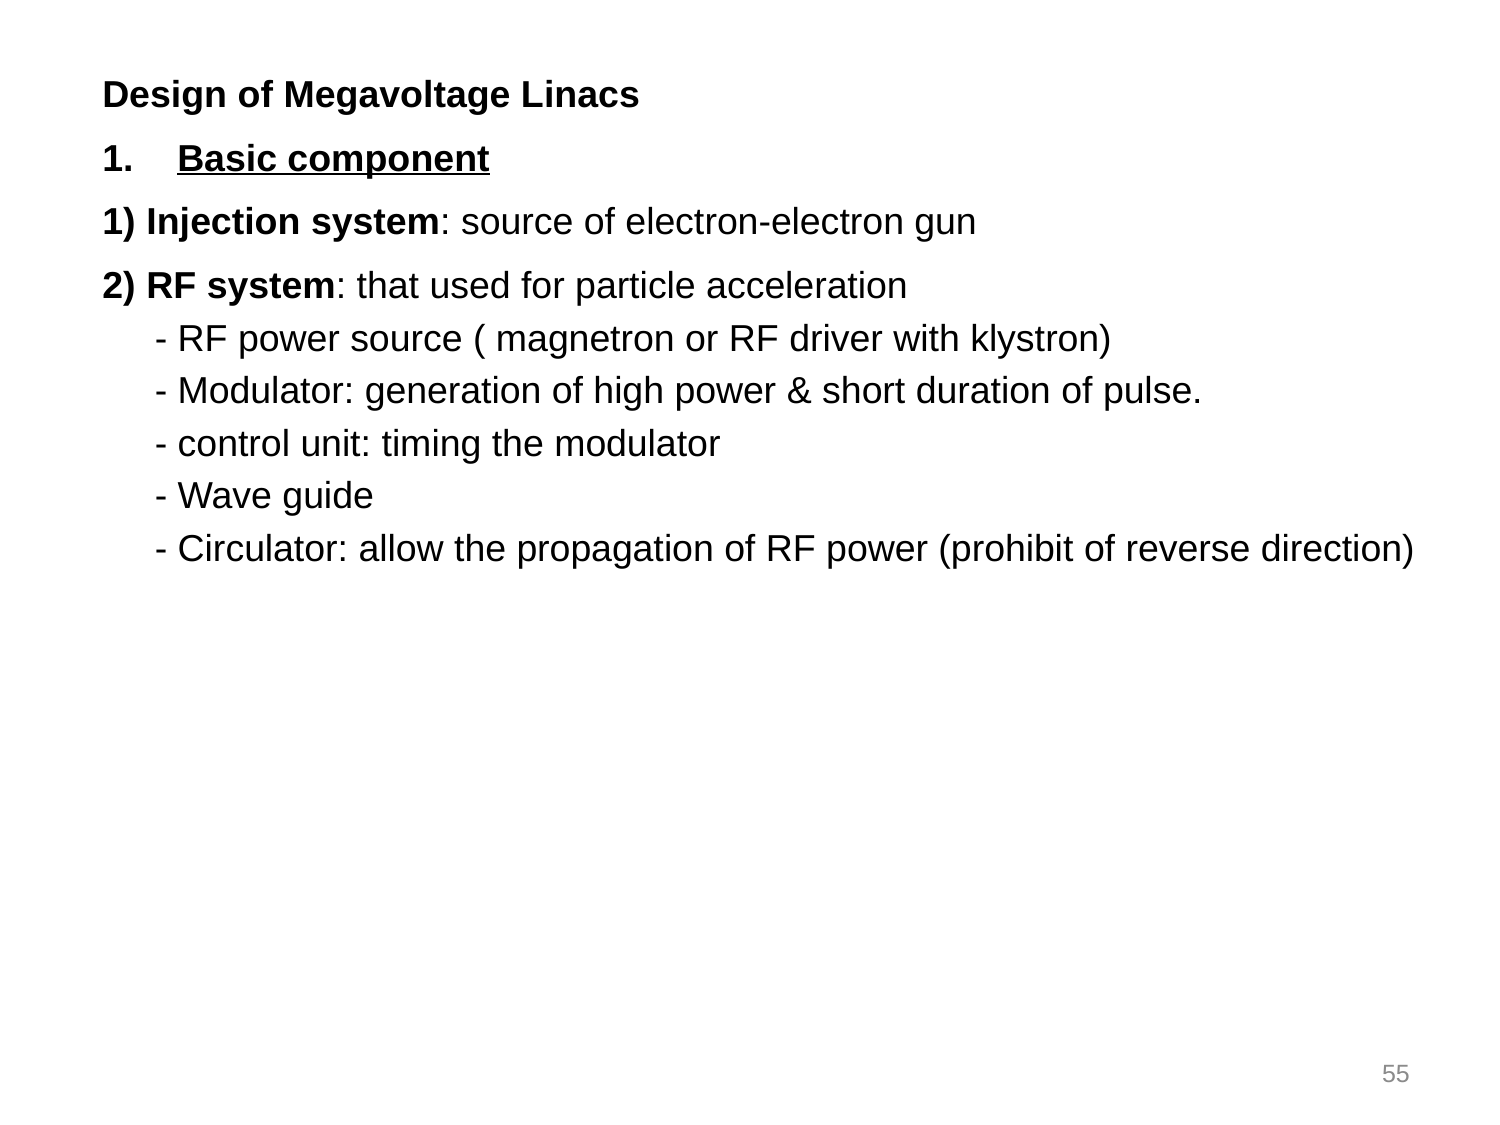

Design of Megavoltage Linacs
Basic component
Injection system: source of electron-electron gun
RF system: that used for particle acceleration
     - RF power source ( magnetron or RF driver with klystron)
     - Modulator: generation of high power & short duration of pulse.
     - control unit: timing the modulator
     - Wave guide
     - Circulator: allow the propagation of RF power (prohibit of reverse direction)
55